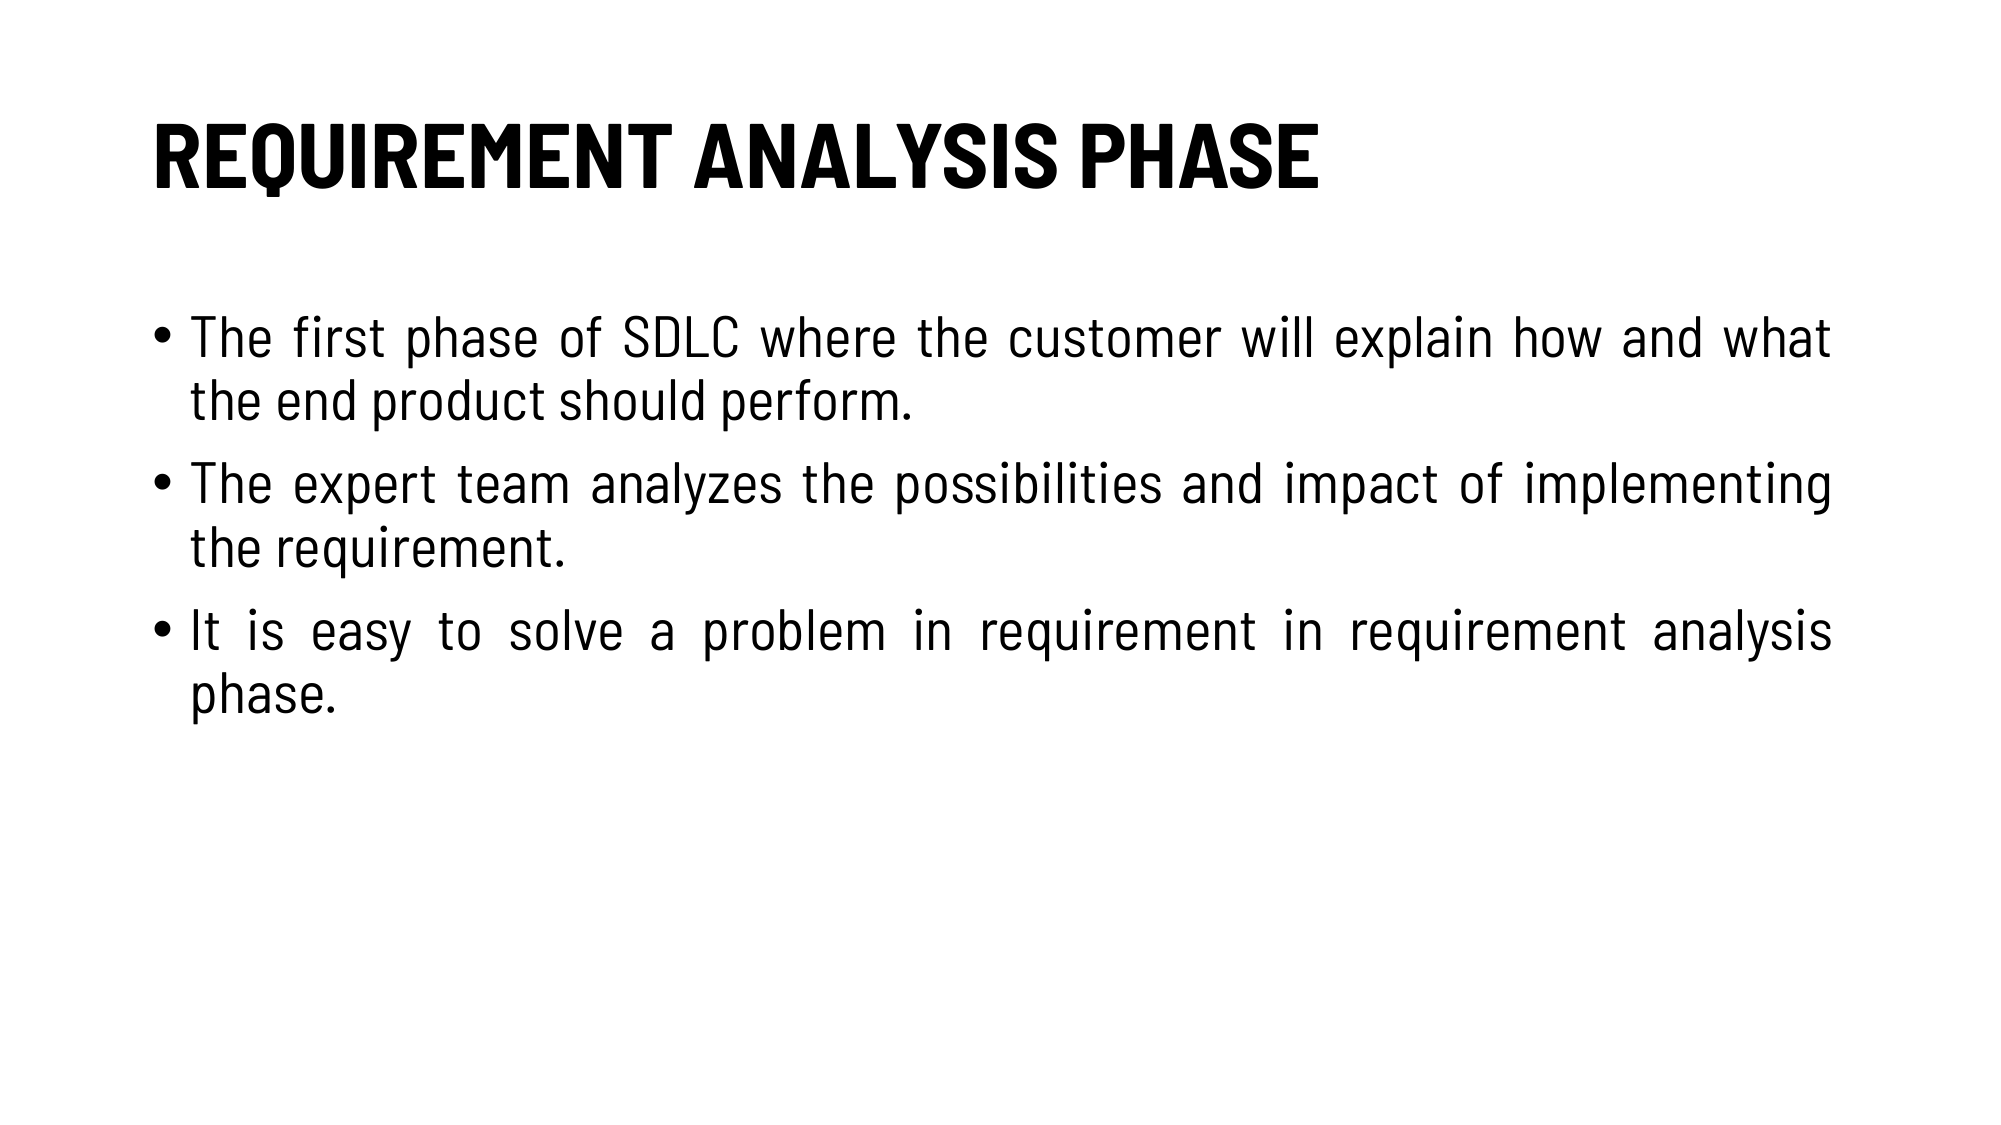

REQUIREMENT ANALYSIS PHASE
The first phase of SDLC where the customer will explain how and what the end product should perform.
The expert team analyzes the possibilities and impact of implementing the requirement.
It is easy to solve a problem in requirement in requirement analysis phase.